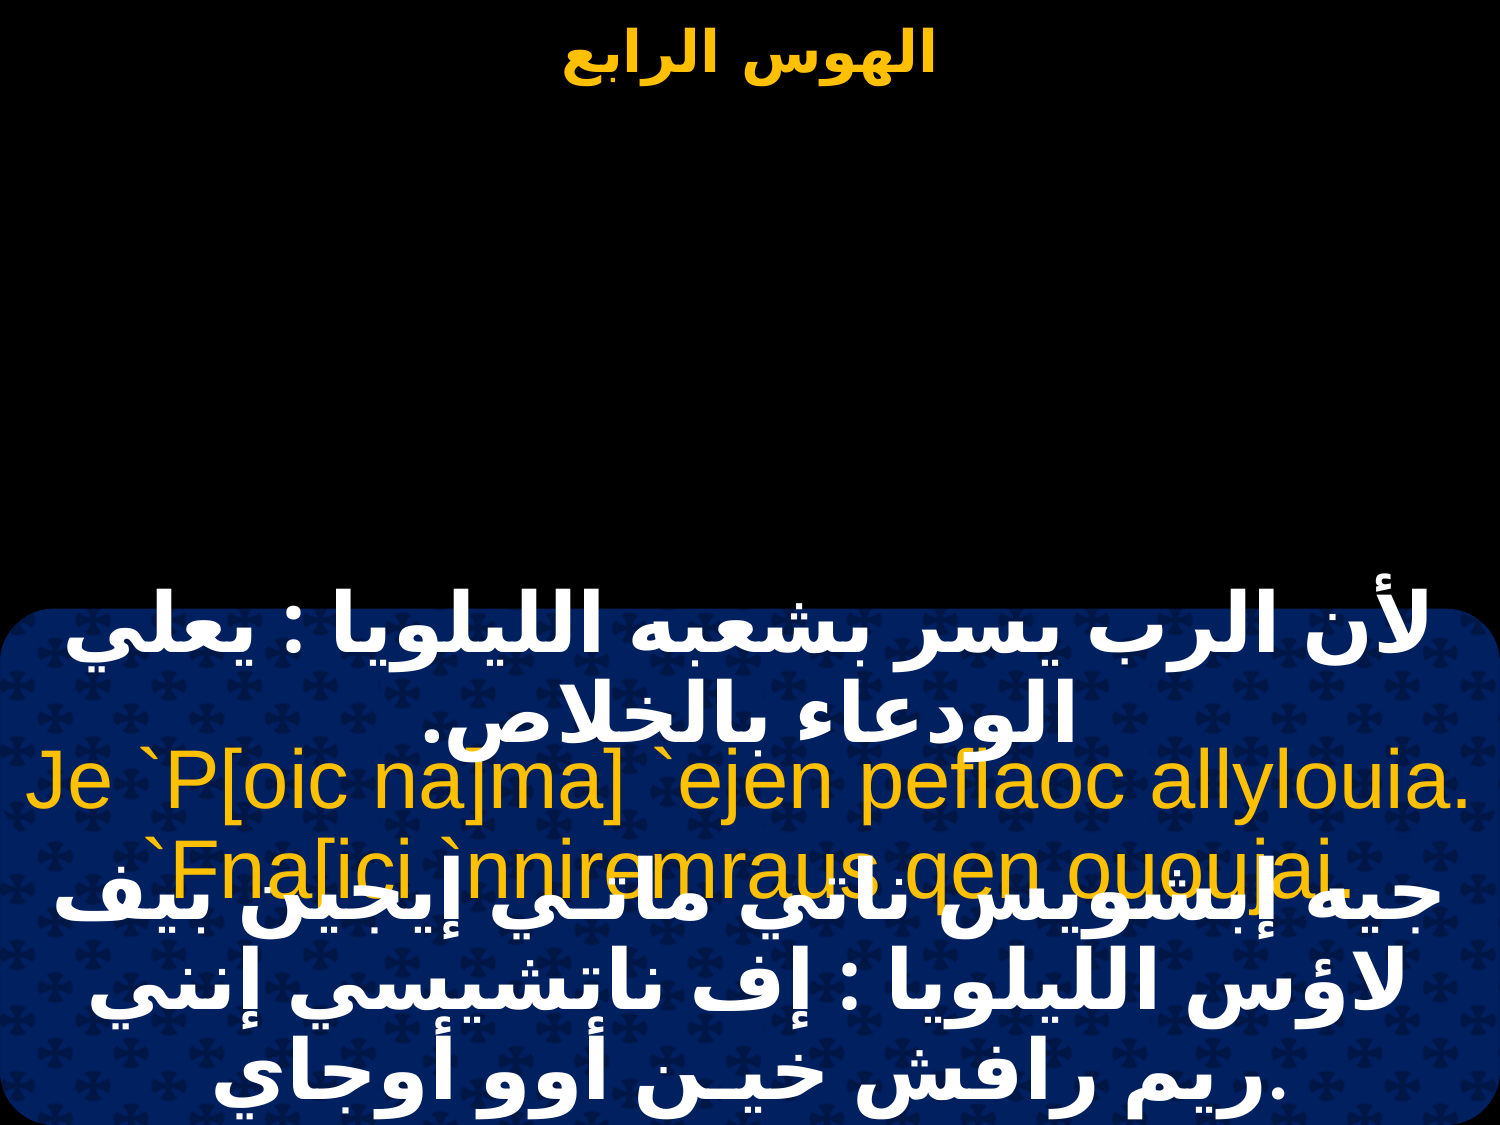

لأن الرب يسر بشعبه الليلويا : يعلي الودعاء بالخلاص.
Je `P[oic na]ma] `ejen peflaoc allylouia.
`Fna[ici `nniremraus qen ououjai.
جيه إبشويس ناتي ماتـي إيجين بيف لاؤس الليلويا : إف ناتشيسي إنني ريم رافش خيـن أوو أوجاي.